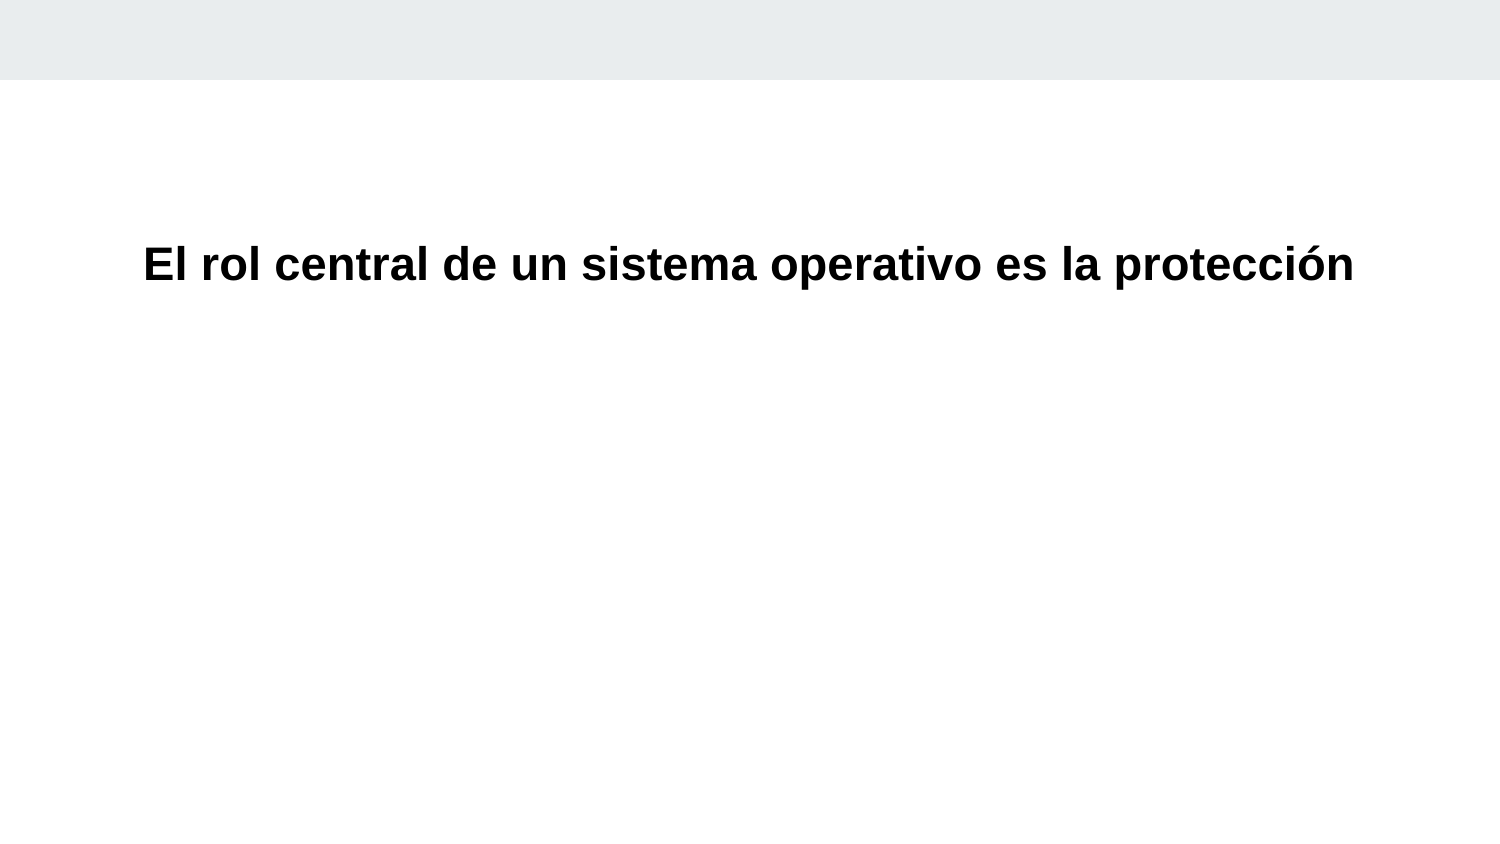

# El rol central de un sistema operativo es la protección